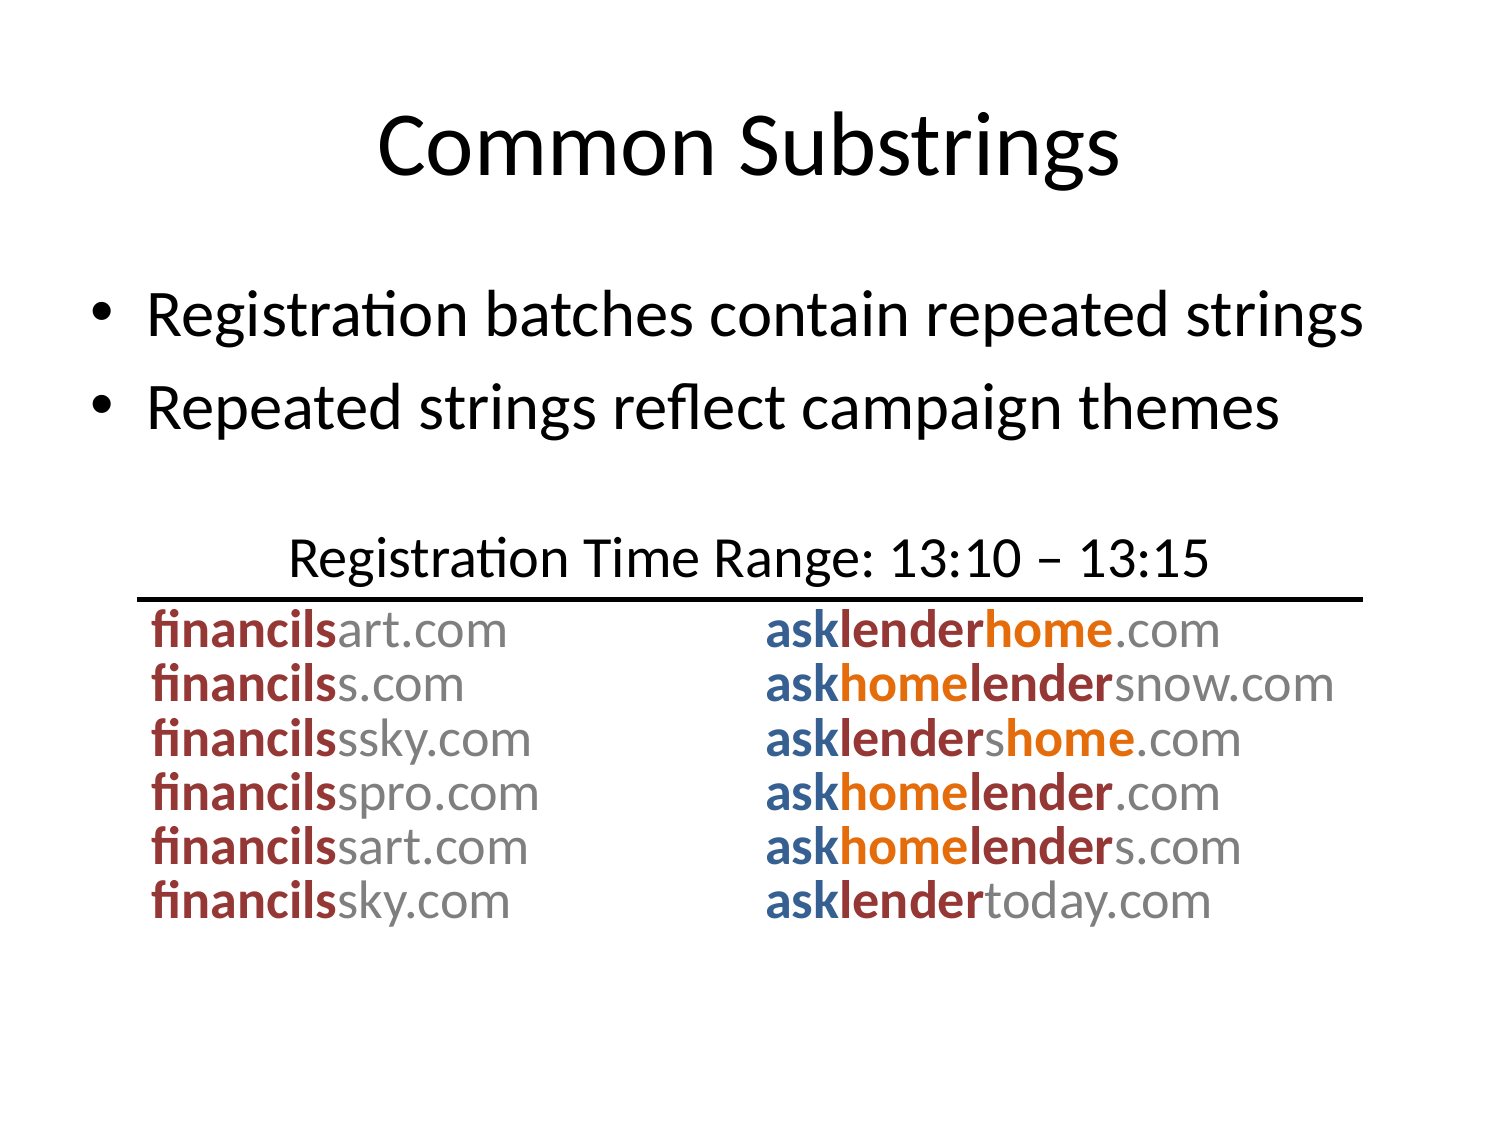

# Common Substrings
Registration batches contain repeated strings
Repeated strings reflect campaign themes
| Registration Time Range: 13:10 – 13:15 |  |
| --- | --- |
| financilsart.com financilss.com financilsssky.com financilsspro.com financilssart.com financilssky.com | asklenderhome.com askhomelendersnow.com asklendershome.com askhomelender.com askhomelenders.com asklendertoday.com |